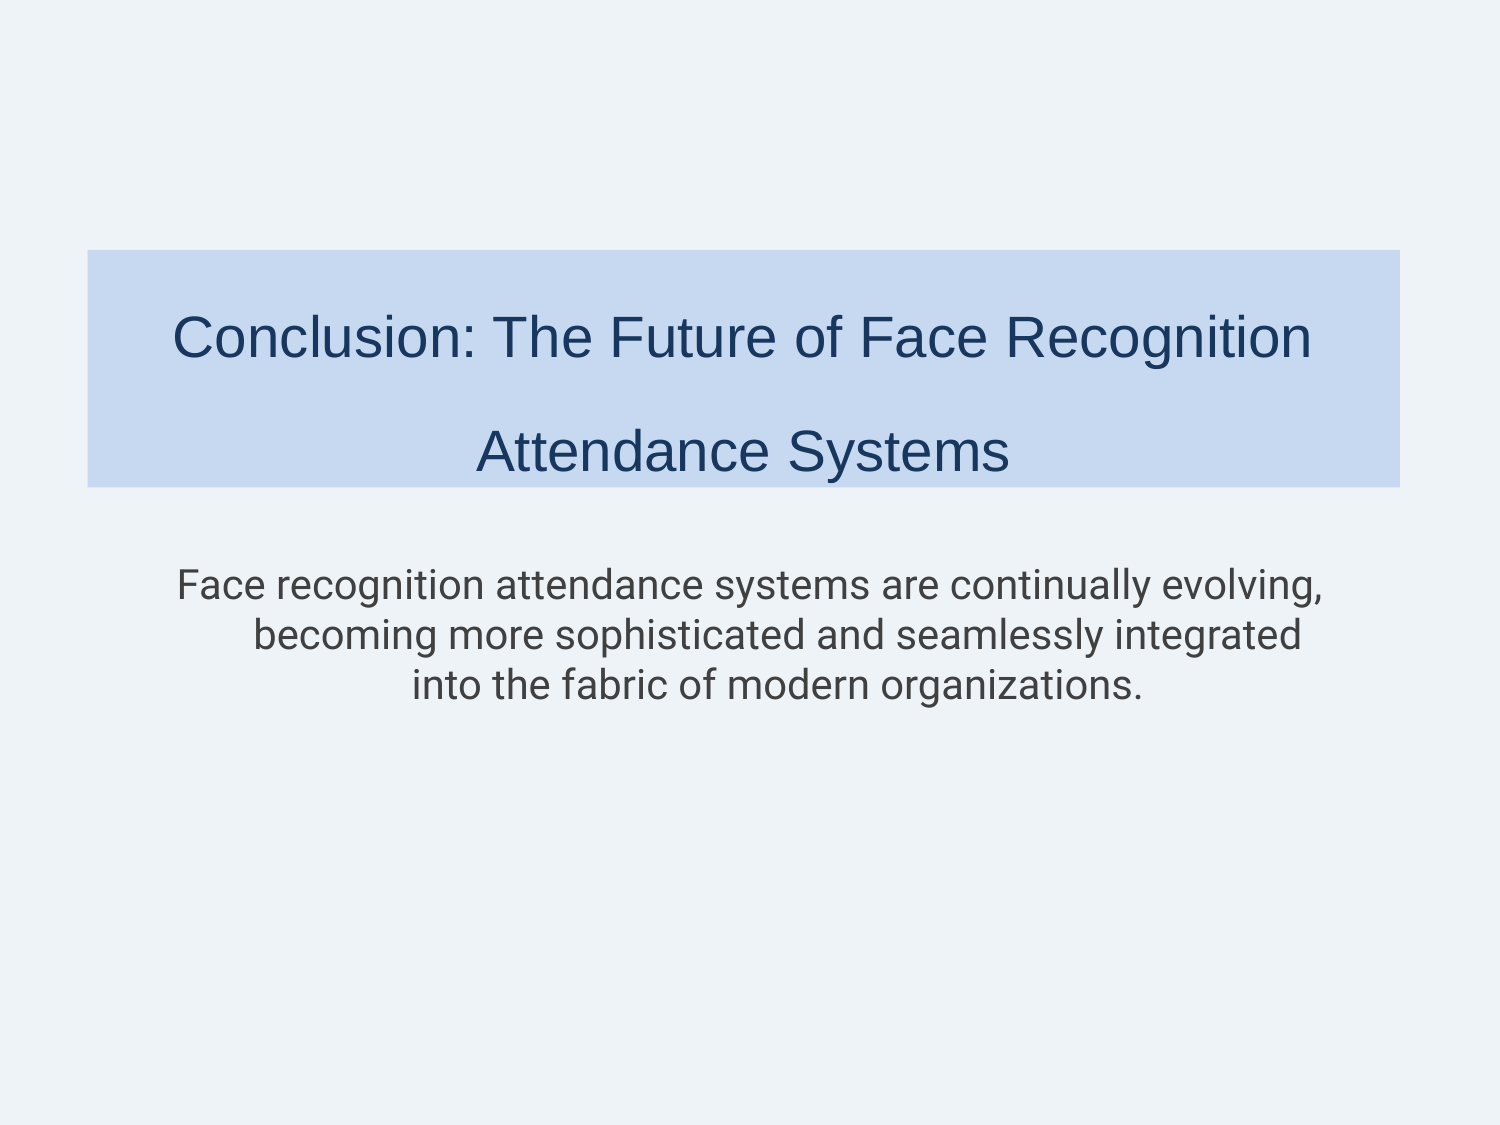

# Conclusion: The Future of Face Recognition Attendance Systems
Face recognition attendance systems are continually evolving, becoming more sophisticated and seamlessly integrated into the fabric of modern organizations.